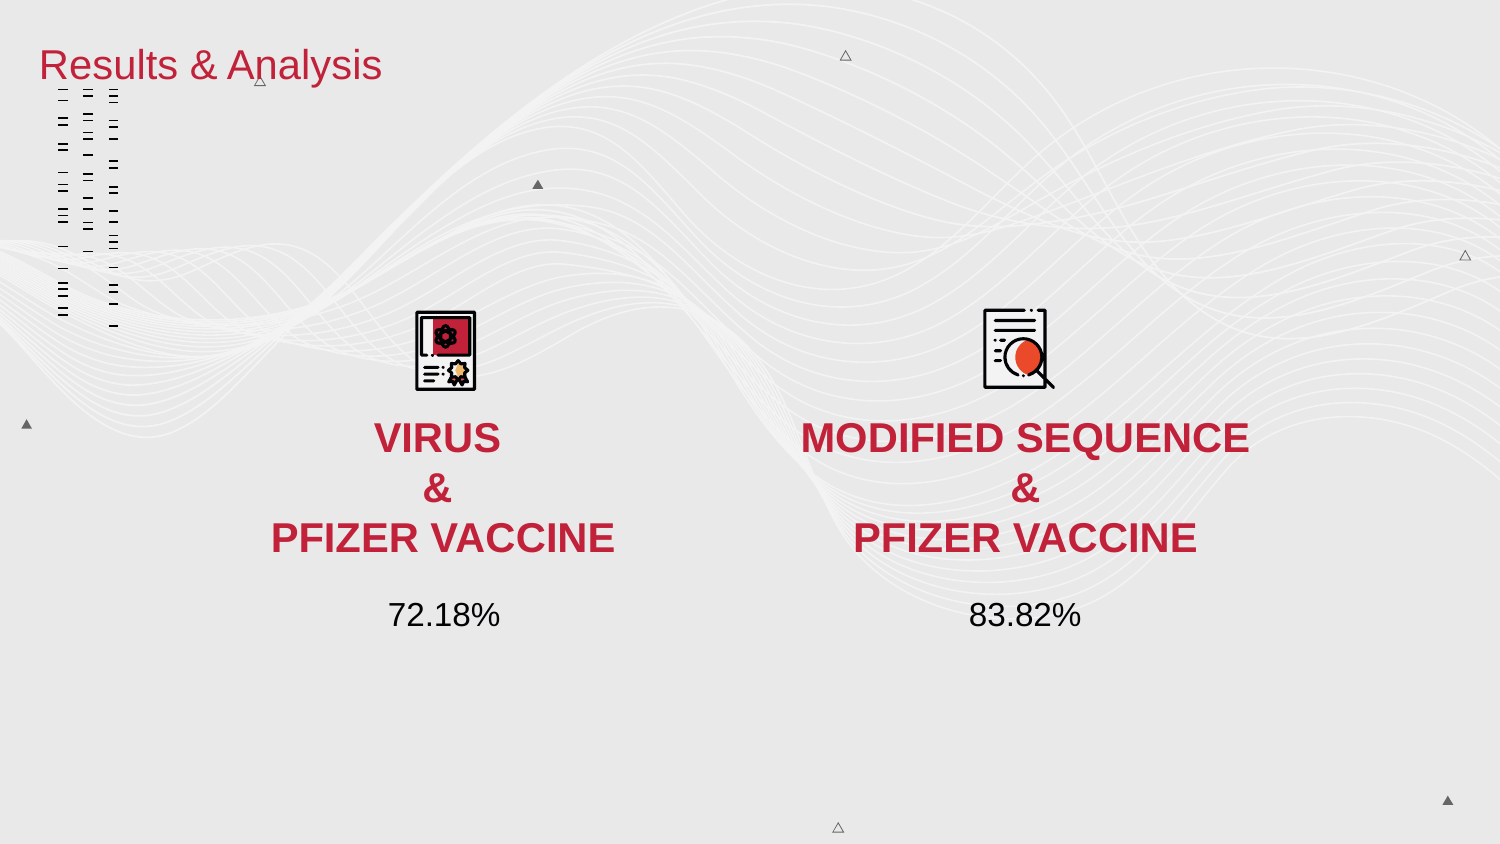

Results & Analysis

VIRUS
&
PFIZER VACCINE
MODIFIED SEQUENCE
&
PFIZER VACCINE
83.82%
72.18%